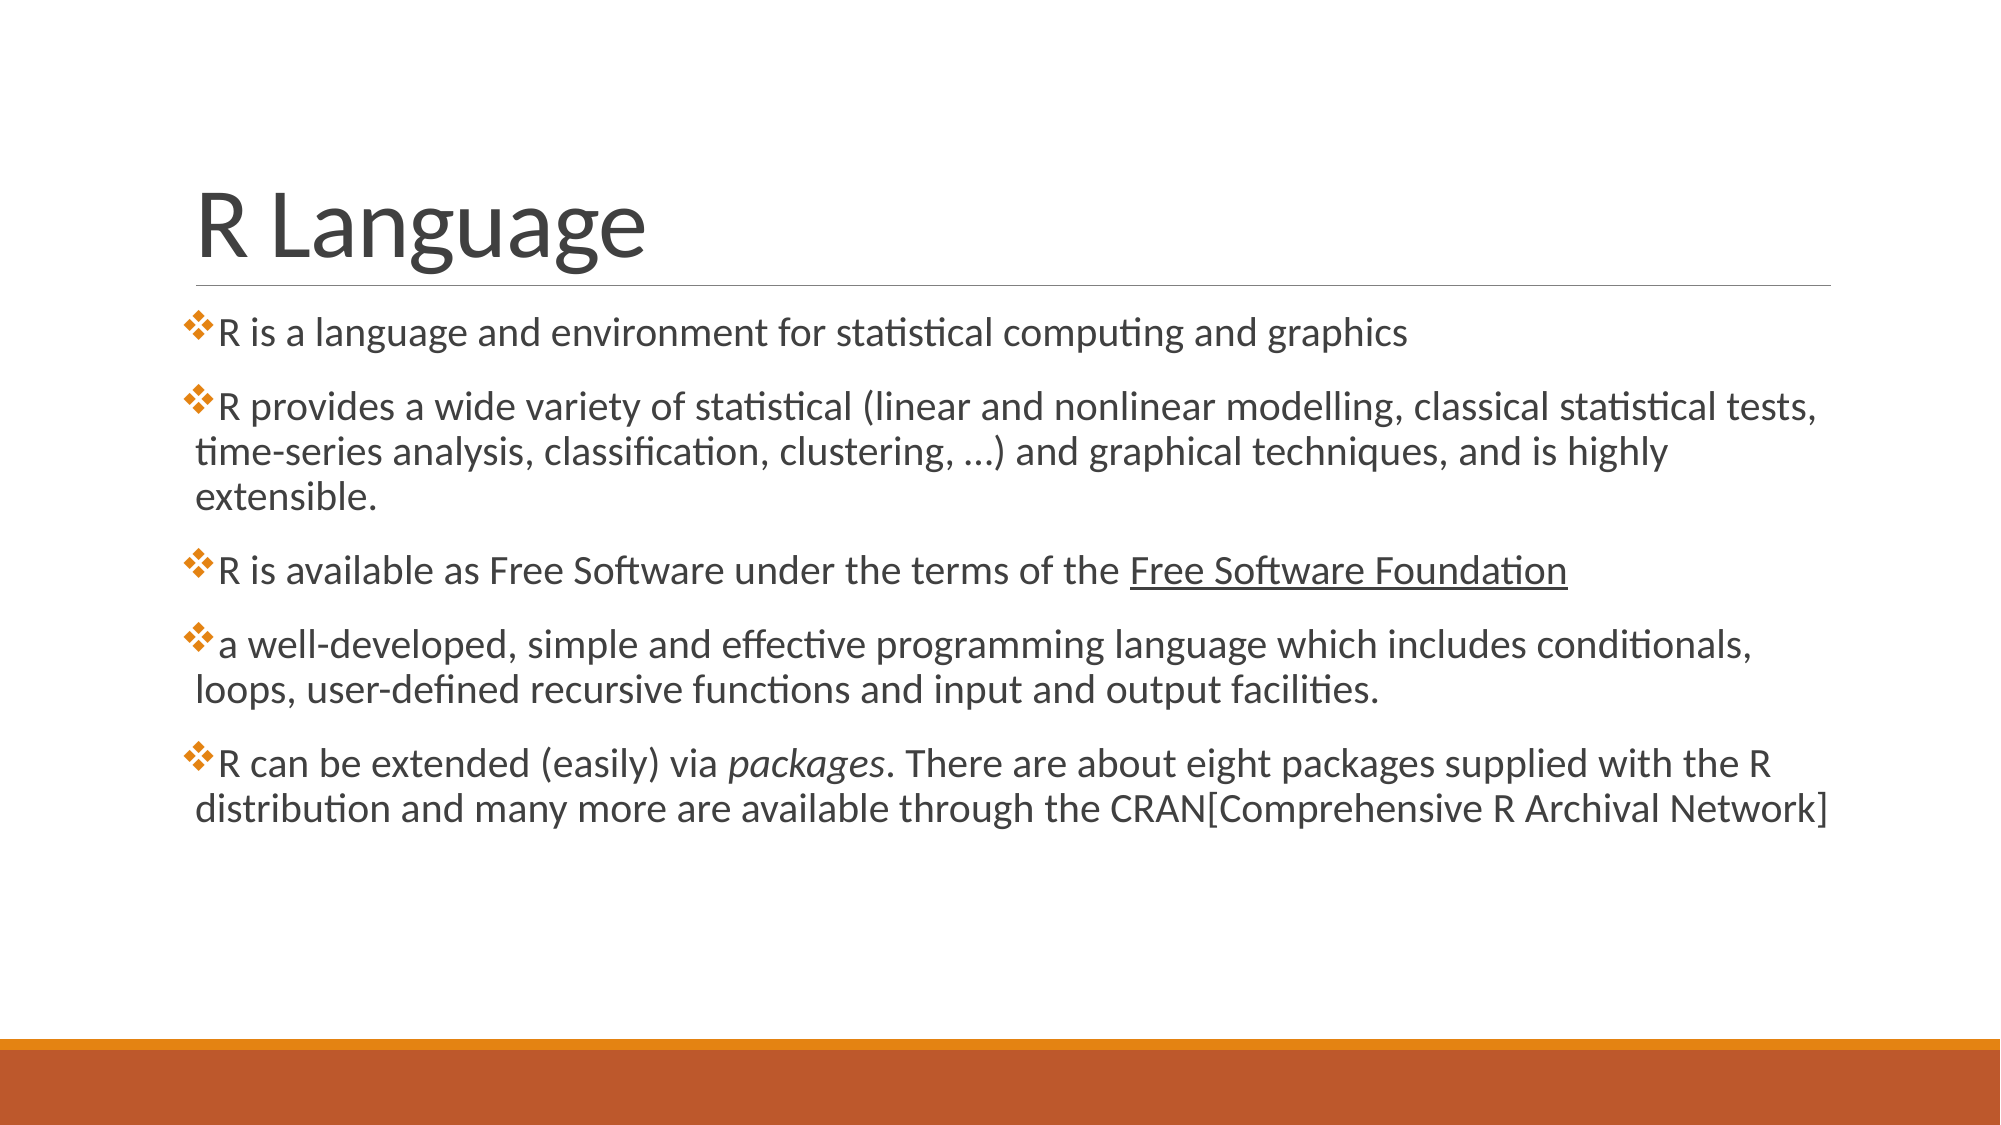

# R Language
R is a language and environment for statistical computing and graphics
R provides a wide variety of statistical (linear and nonlinear modelling, classical statistical tests, time-series analysis, classification, clustering, …) and graphical techniques, and is highly extensible.
R is available as Free Software under the terms of the Free Software Foundation
a well-developed, simple and effective programming language which includes conditionals, loops, user-defined recursive functions and input and output facilities.
R can be extended (easily) via packages. There are about eight packages supplied with the R distribution and many more are available through the CRAN[Comprehensive R Archival Network]